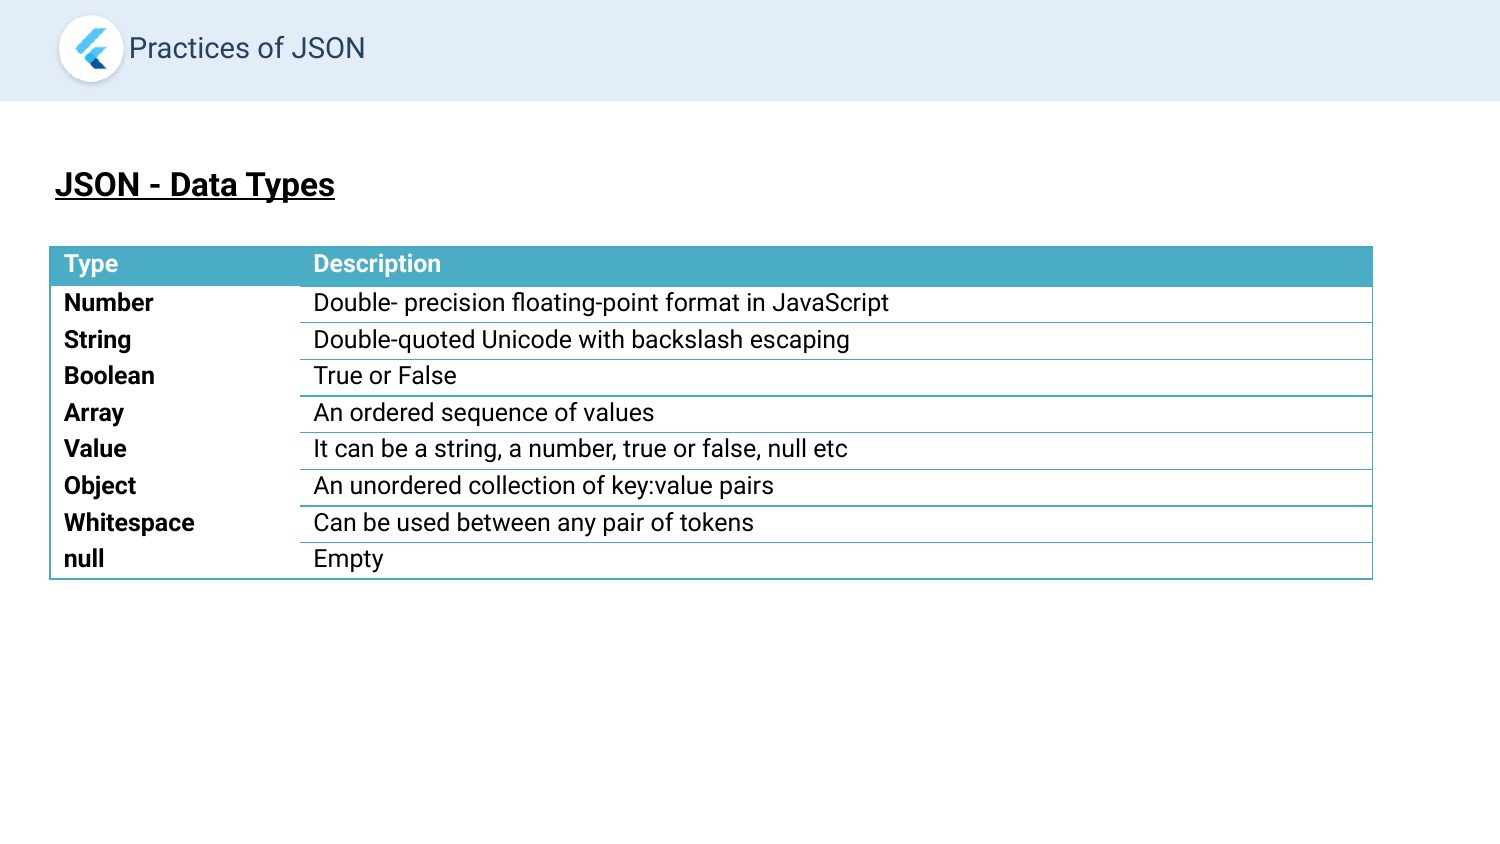

Practices of JSON
JSON - Data Types
| Type | Description |
| --- | --- |
| Number | Double- precision floating-point format in JavaScript |
| String | Double-quoted Unicode with backslash escaping |
| Boolean | True or False |
| Array | An ordered sequence of values |
| Value | It can be a string, a number, true or false, null etc |
| Object | An unordered collection of key:value pairs |
| Whitespace | Can be used between any pair of tokens |
| null | Empty |